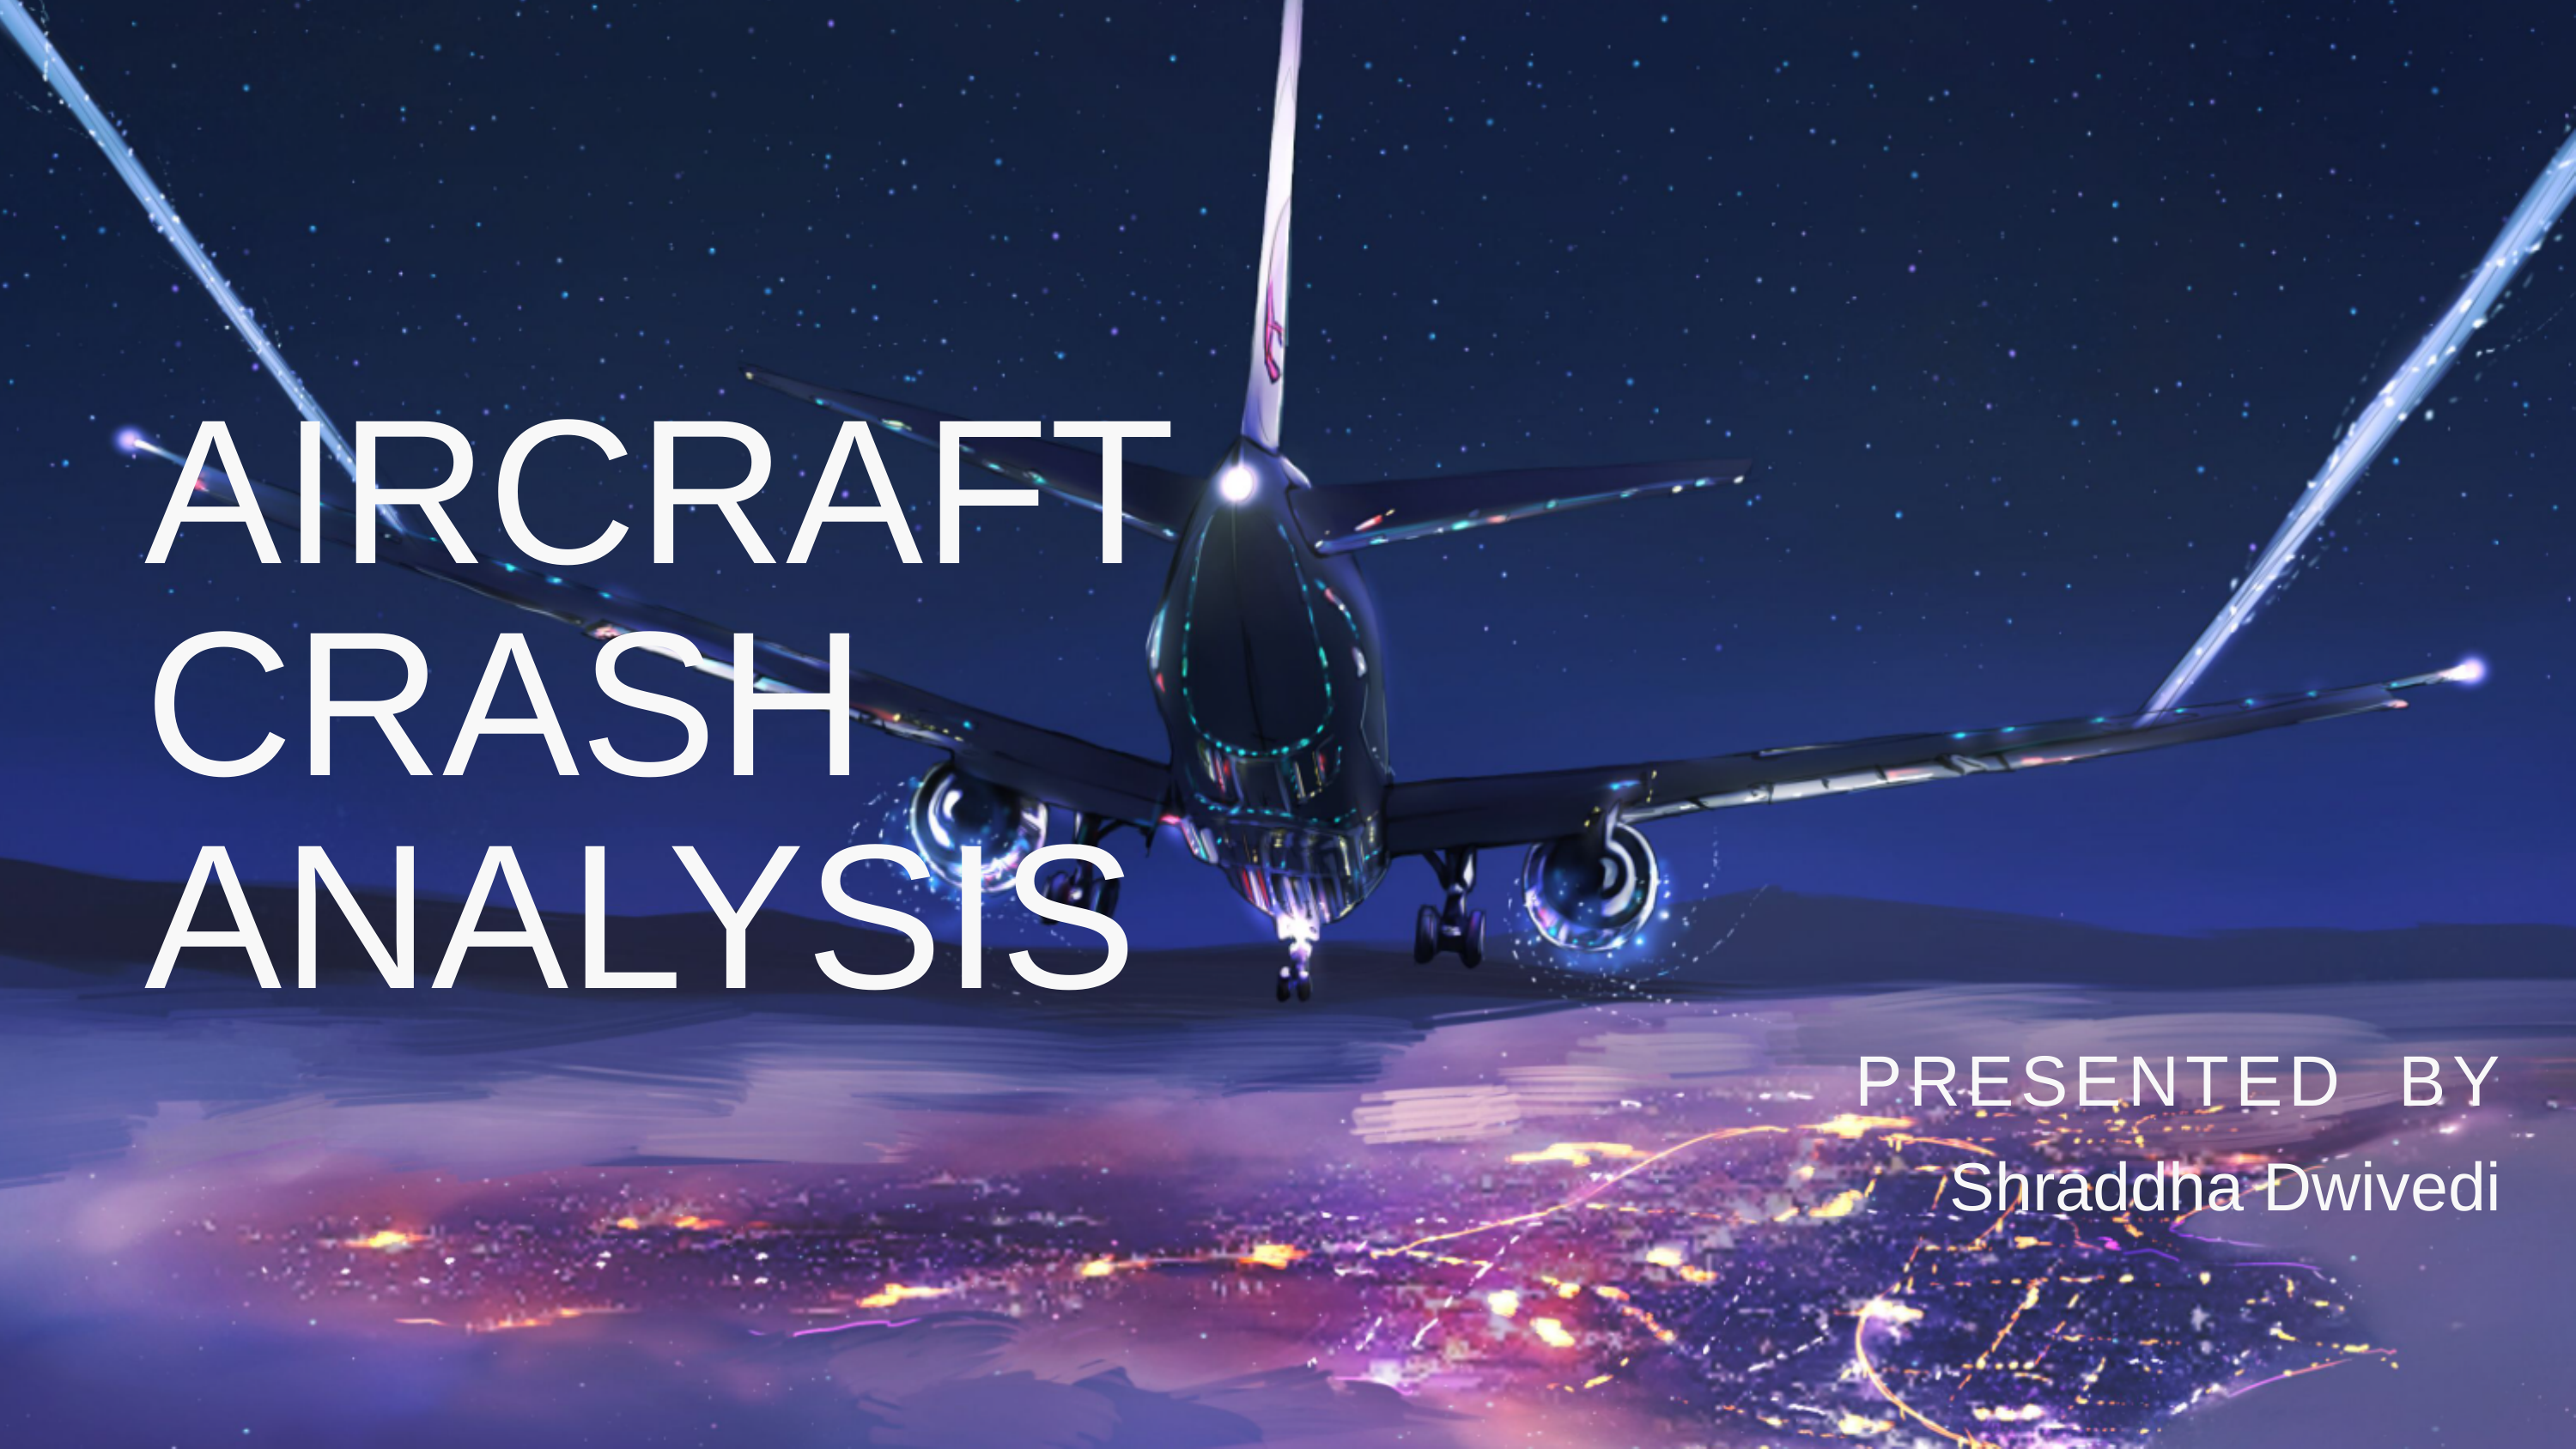

Add Company Name

Information available in audio.

AIRCRAFT CRASH ANALYSIS
PRESENTED  BY
Shraddha Dwivedi